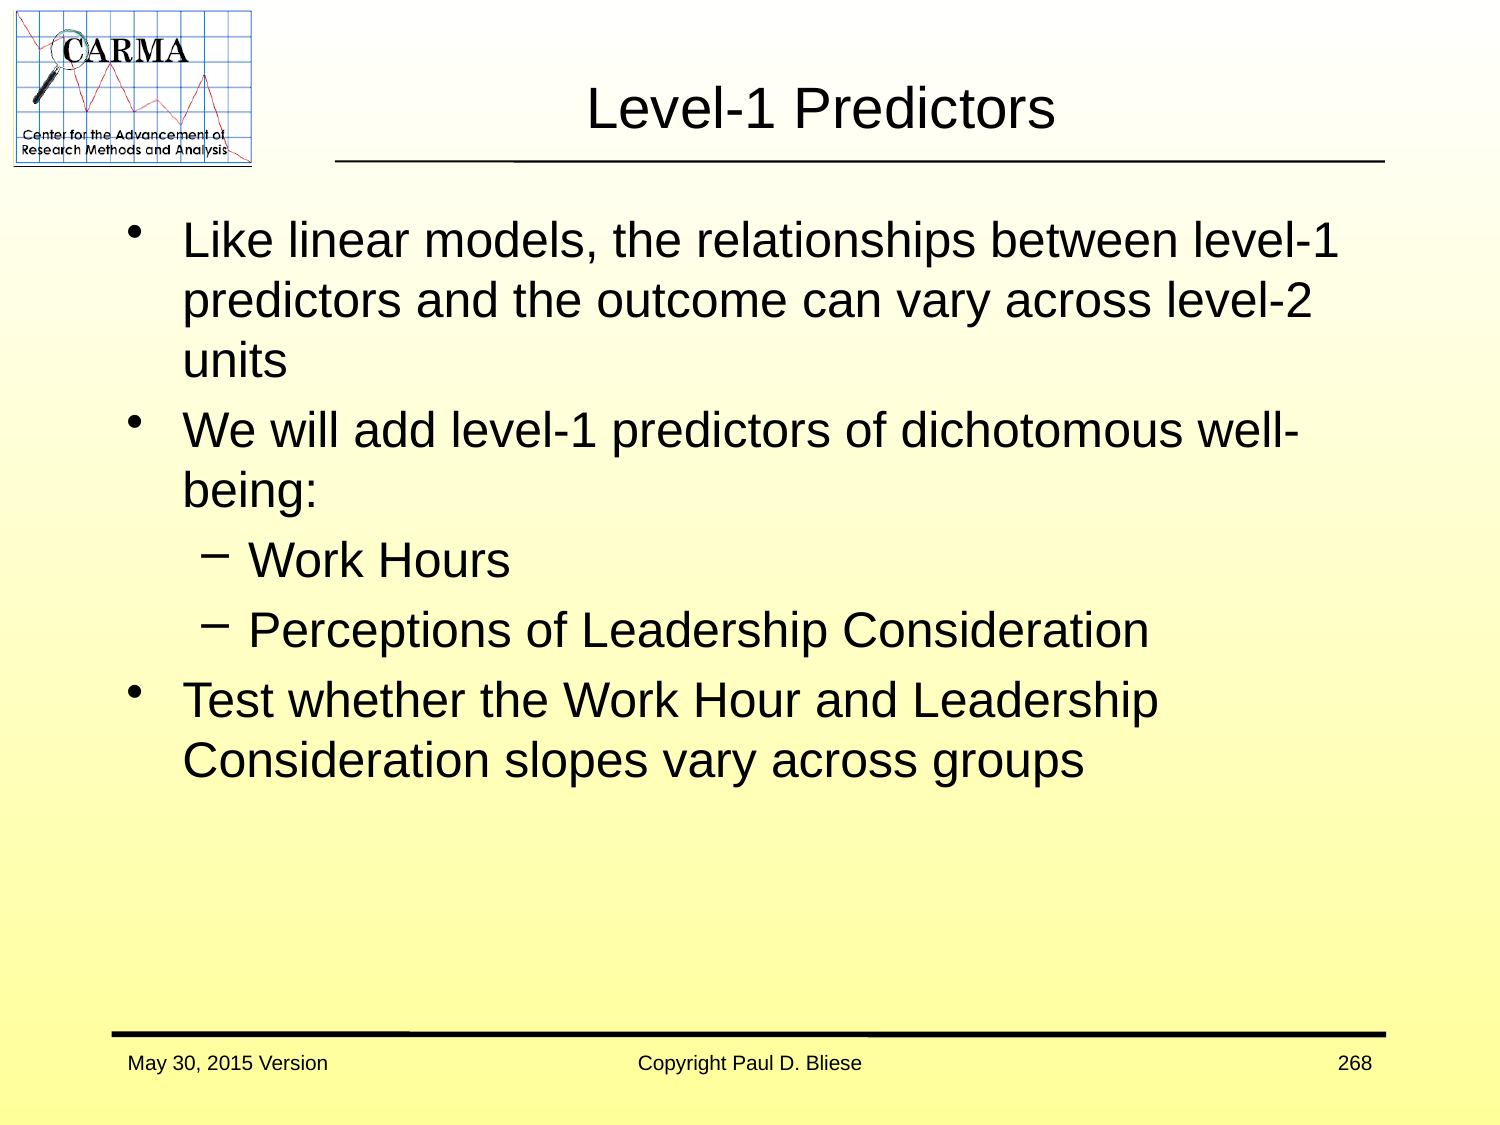

# Level-1 Predictors
Like linear models, the relationships between level-1 predictors and the outcome can vary across level-2 units
We will add level-1 predictors of dichotomous well-being:
Work Hours
Perceptions of Leadership Consideration
Test whether the Work Hour and Leadership Consideration slopes vary across groups
May 30, 2015 Version
Copyright Paul D. Bliese
268